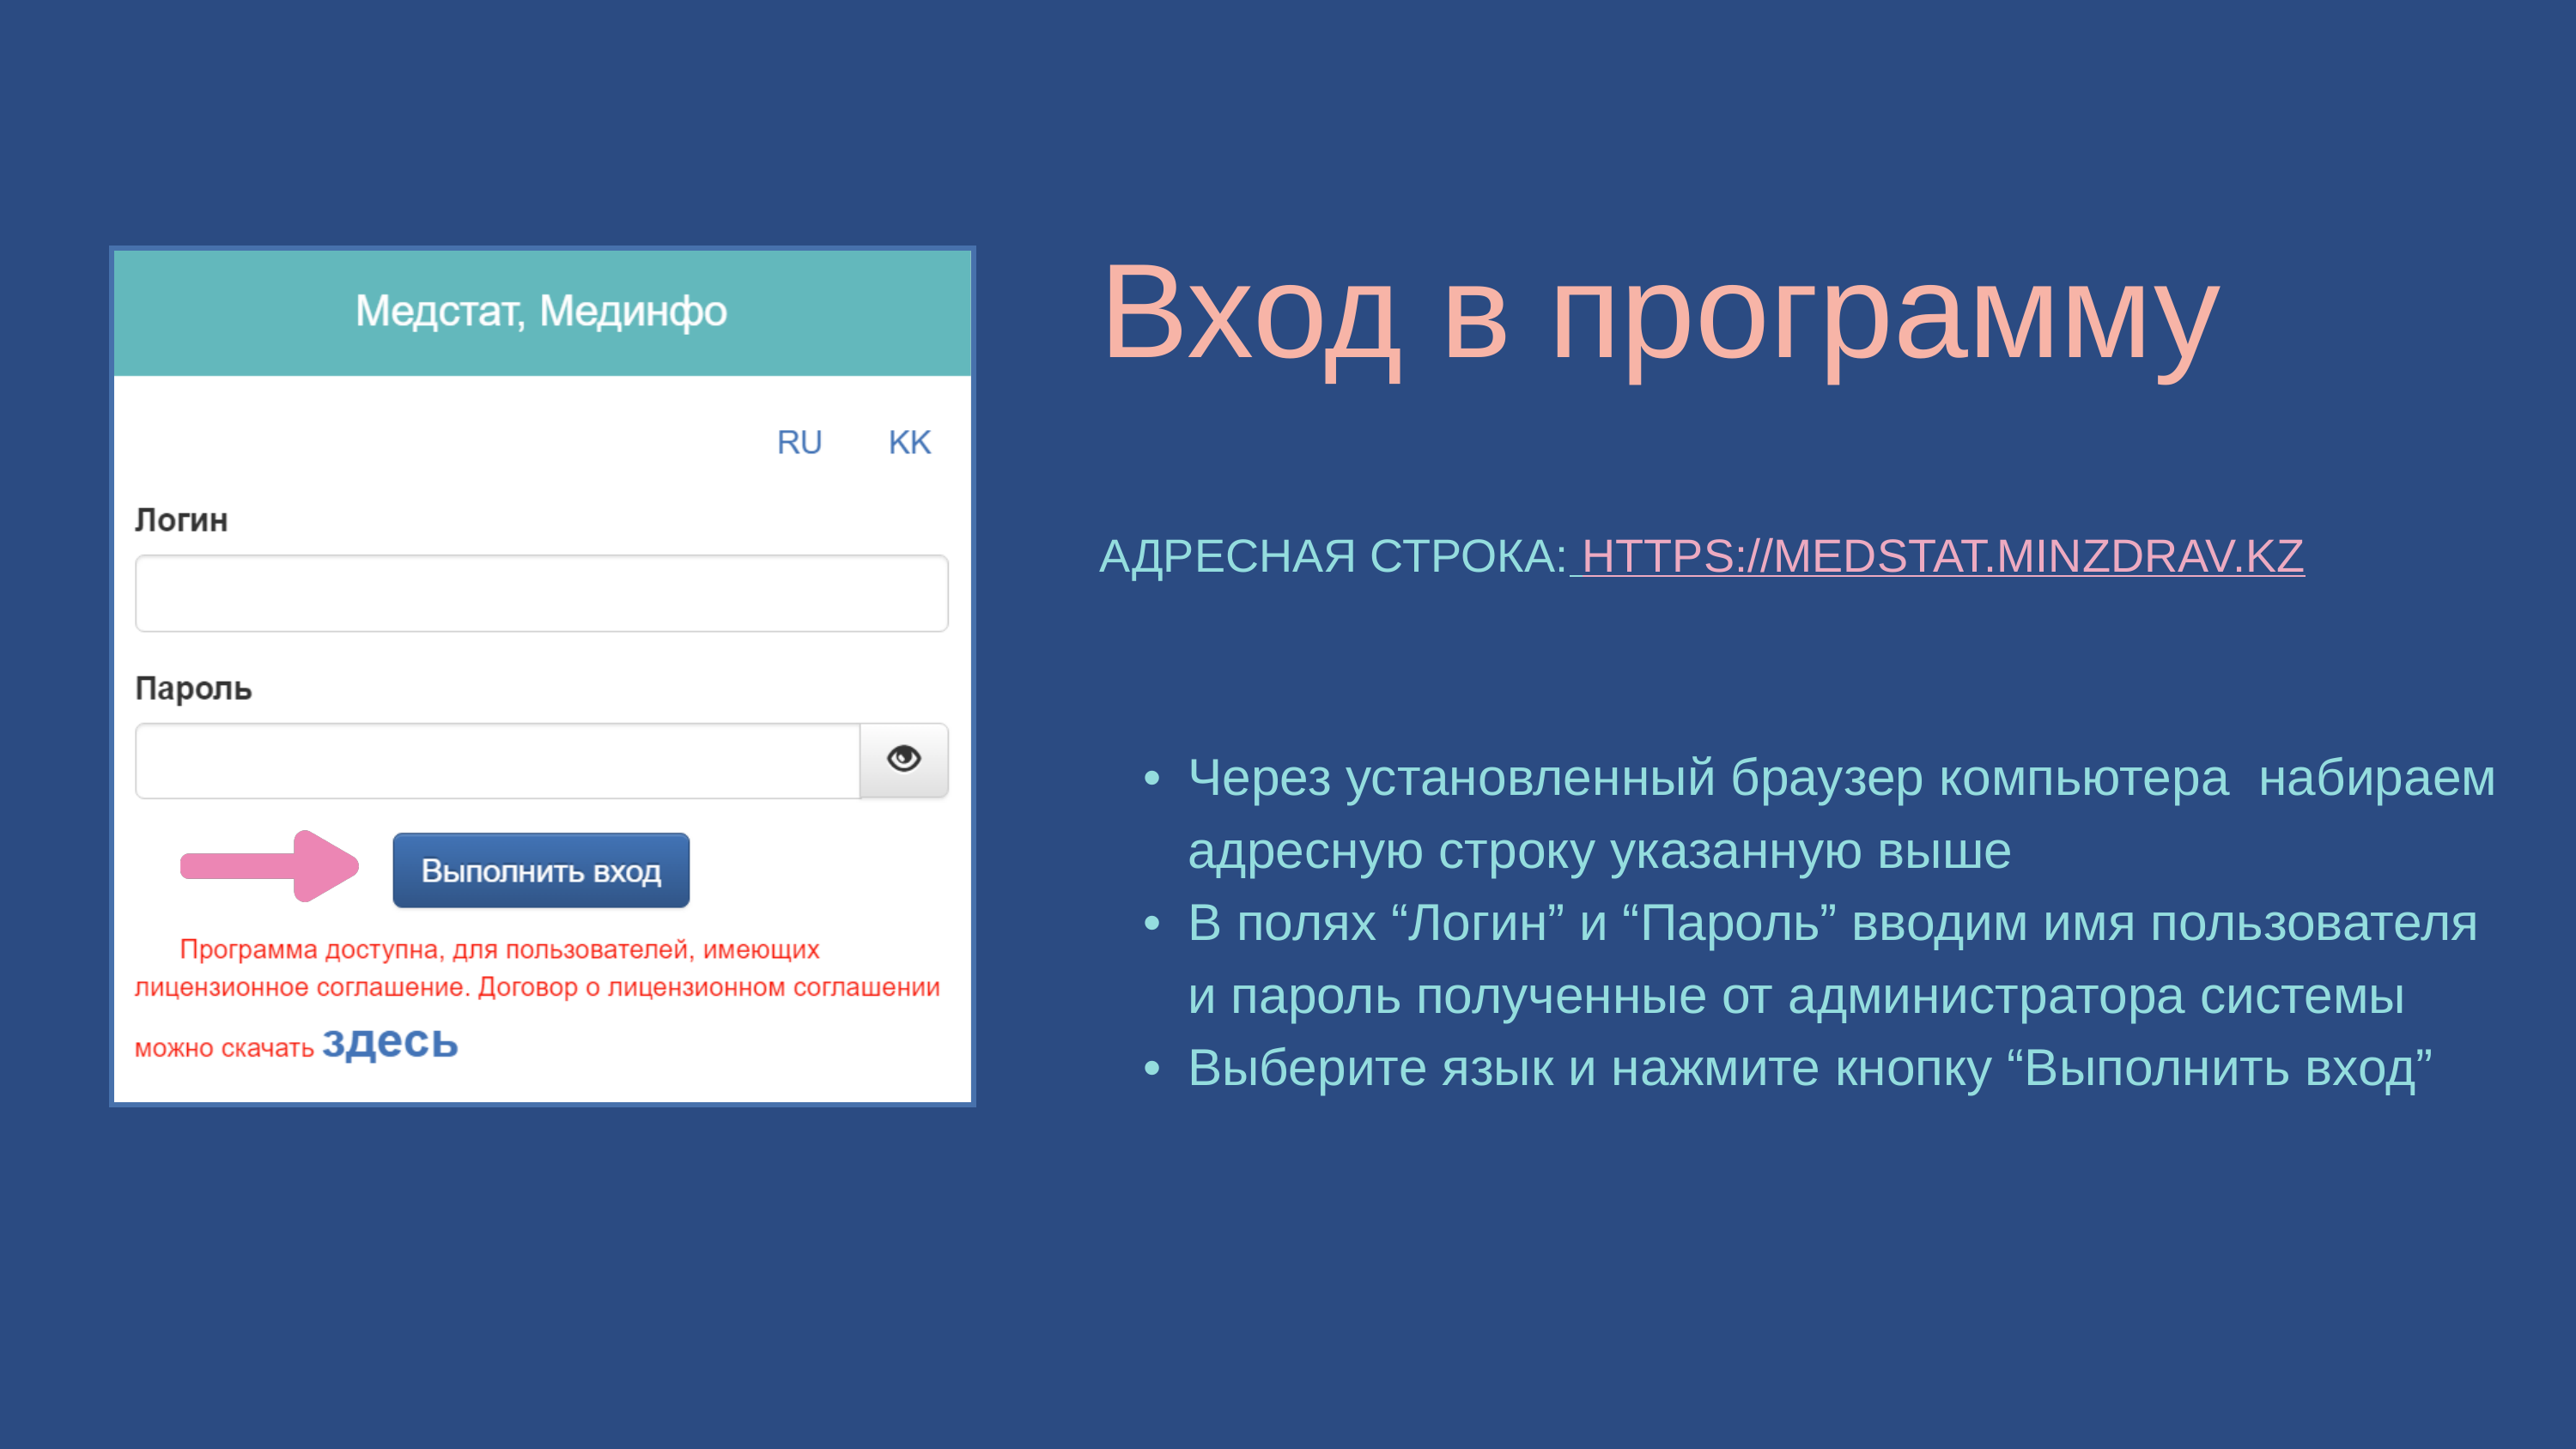

| Вход в программу |
| --- |
| АДРЕСНАЯ СТРОКА: HTTPS://MEDSTAT.MINZDRAV.KZ |
| Через установленный браузер компьютера набираем адресную строку указанную выше В полях “Логин” и “Пароль” вводим имя пользователя и пароль полученные от администратора системы Выберите язык и нажмите кнопку “Выполнить вход” |